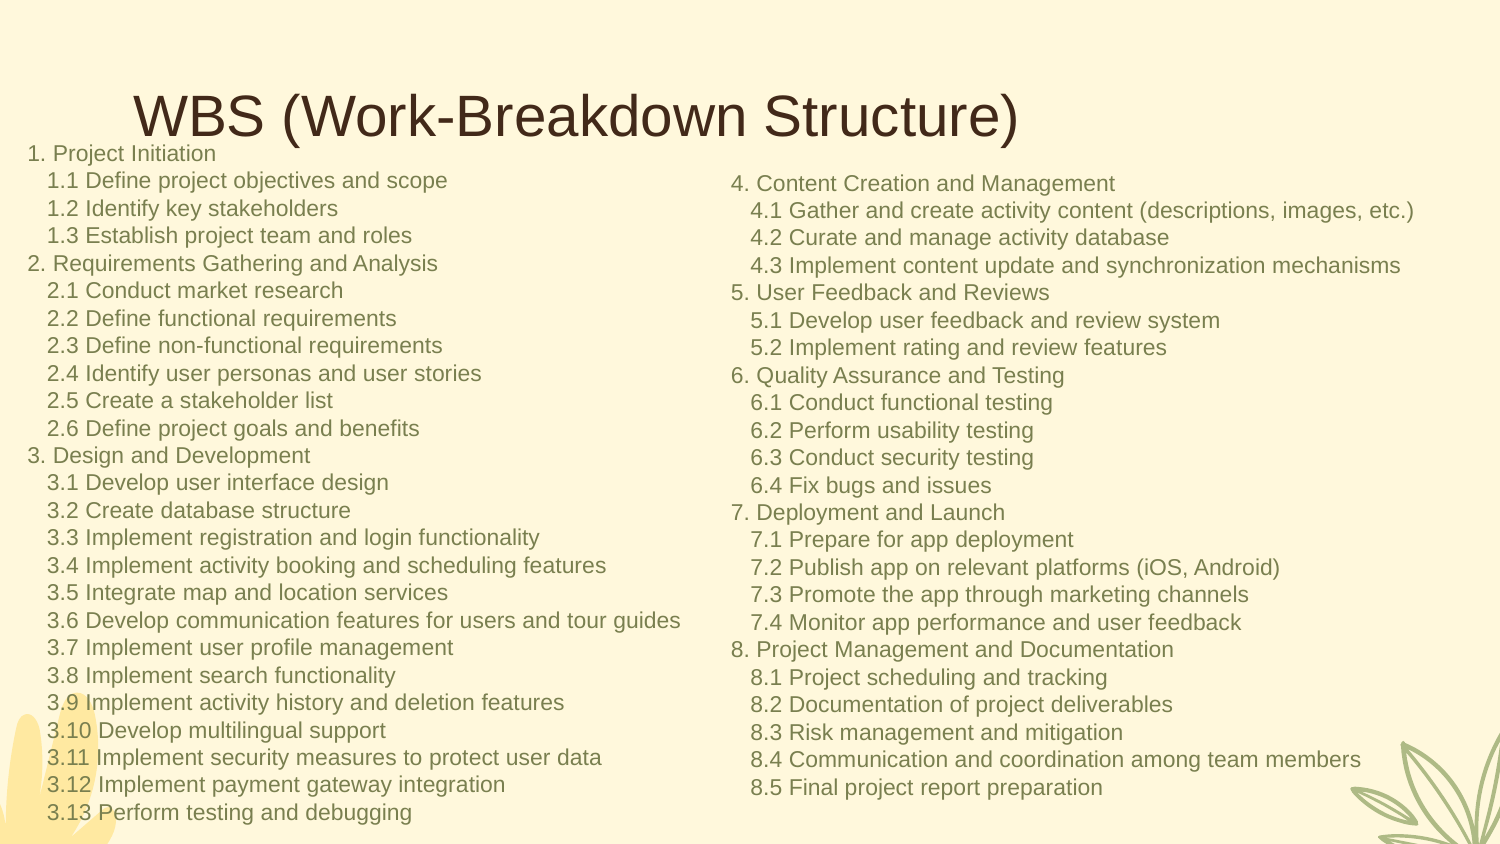

# WBS (Work-Breakdown Structure)
4. Content Creation and Management
   4.1 Gather and create activity content (descriptions, images, etc.)
   4.2 Curate and manage activity database
   4.3 Implement content update and synchronization mechanisms
5. User Feedback and Reviews
   5.1 Develop user feedback and review system
   5.2 Implement rating and review features
6. Quality Assurance and Testing
   6.1 Conduct functional testing
   6.2 Perform usability testing
   6.3 Conduct security testing
   6.4 Fix bugs and issues
7. Deployment and Launch
   7.1 Prepare for app deployment
   7.2 Publish app on relevant platforms (iOS, Android)
   7.3 Promote the app through marketing channels
   7.4 Monitor app performance and user feedback
8. Project Management and Documentation
   8.1 Project scheduling and tracking
   8.2 Documentation of project deliverables
   8.3 Risk management and mitigation
   8.4 Communication and coordination among team members
   8.5 Final project report preparation

1. Project Initiation
   1.1 Define project objectives and scope
   1.2 Identify key stakeholders
   1.3 Establish project team and roles
2. Requirements Gathering and Analysis
   2.1 Conduct market research
   2.2 Define functional requirements
   2.3 Define non-functional requirements
   2.4 Identify user personas and user stories
   2.5 Create a stakeholder list
   2.6 Define project goals and benefits
3. Design and Development
   3.1 Develop user interface design
   3.2 Create database structure
   3.3 Implement registration and login functionality
   3.4 Implement activity booking and scheduling features
   3.5 Integrate map and location services
   3.6 Develop communication features for users and tour guides
   3.7 Implement user profile management
   3.8 Implement search functionality
   3.9 Implement activity history and deletion features
   3.10 Develop multilingual support
   3.11 Implement security measures to protect user data
   3.12 Implement payment gateway integration
   3.13 Perform testing and debugging